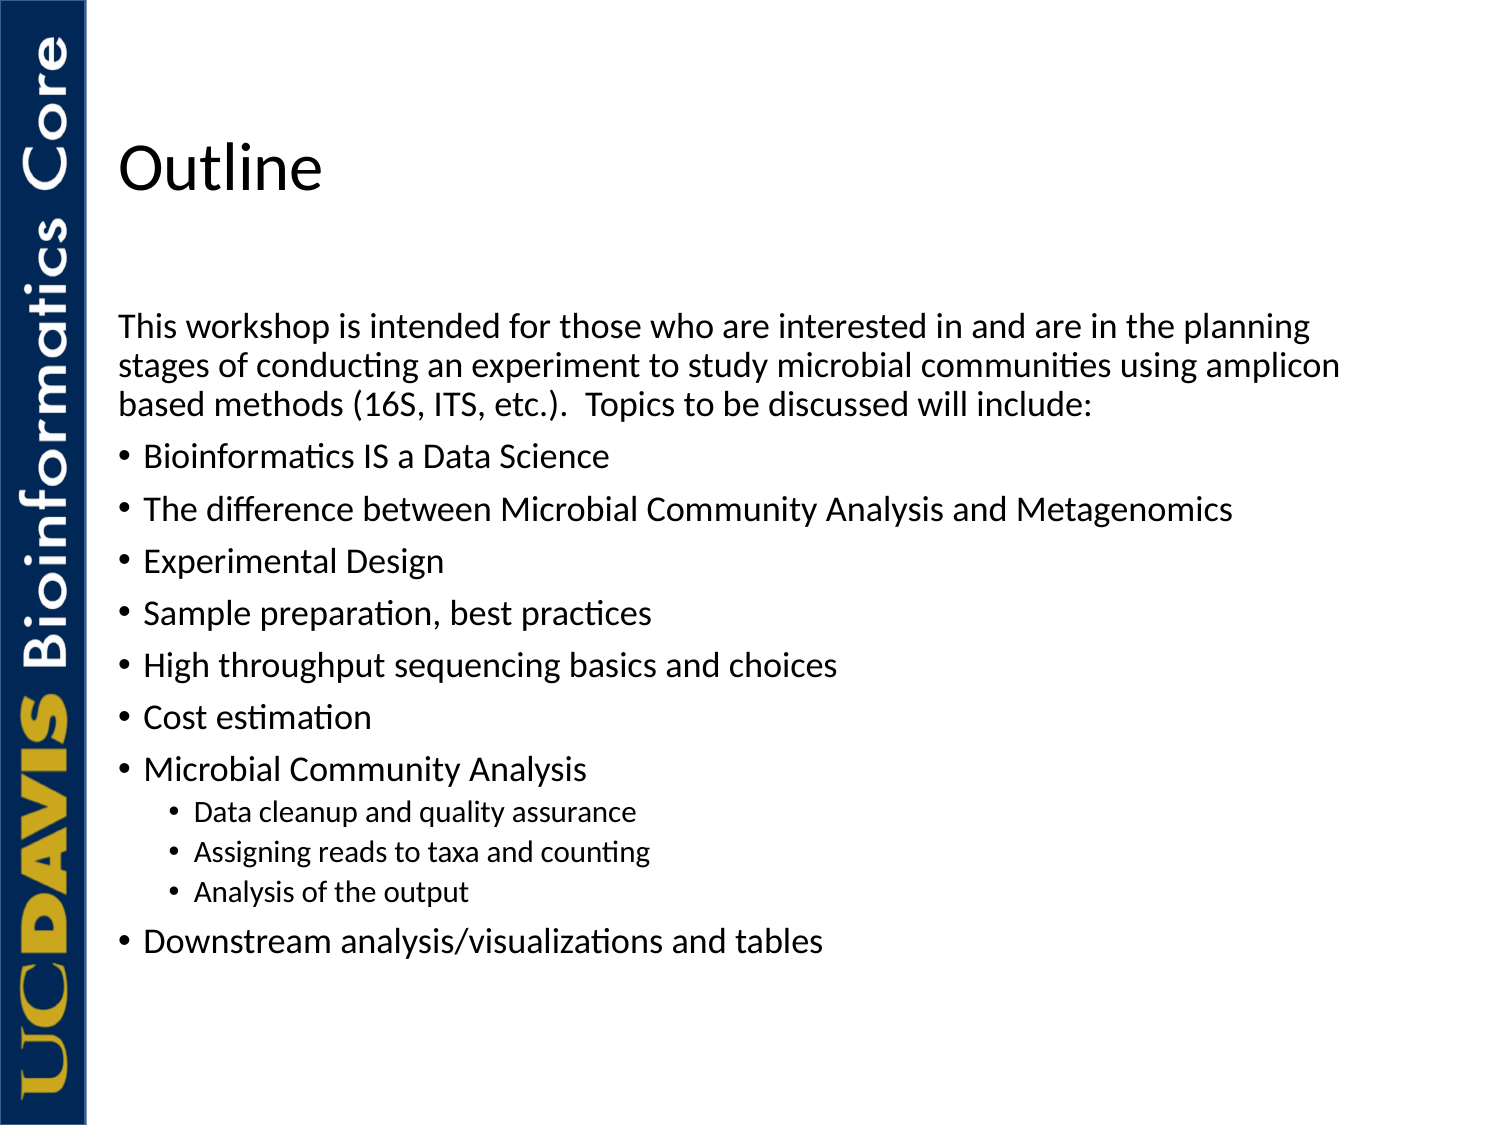

# Outline
This workshop is intended for those who are interested in and are in the planning stages of conducting an experiment to study microbial communities using amplicon based methods (16S, ITS, etc.).  Topics to be discussed will include:
Bioinformatics IS a Data Science
The difference between Microbial Community Analysis and Metagenomics
Experimental Design
Sample preparation, best practices
High throughput sequencing basics and choices
Cost estimation
Microbial Community Analysis
Data cleanup and quality assurance
Assigning reads to taxa and counting
Analysis of the output
Downstream analysis/visualizations and tables